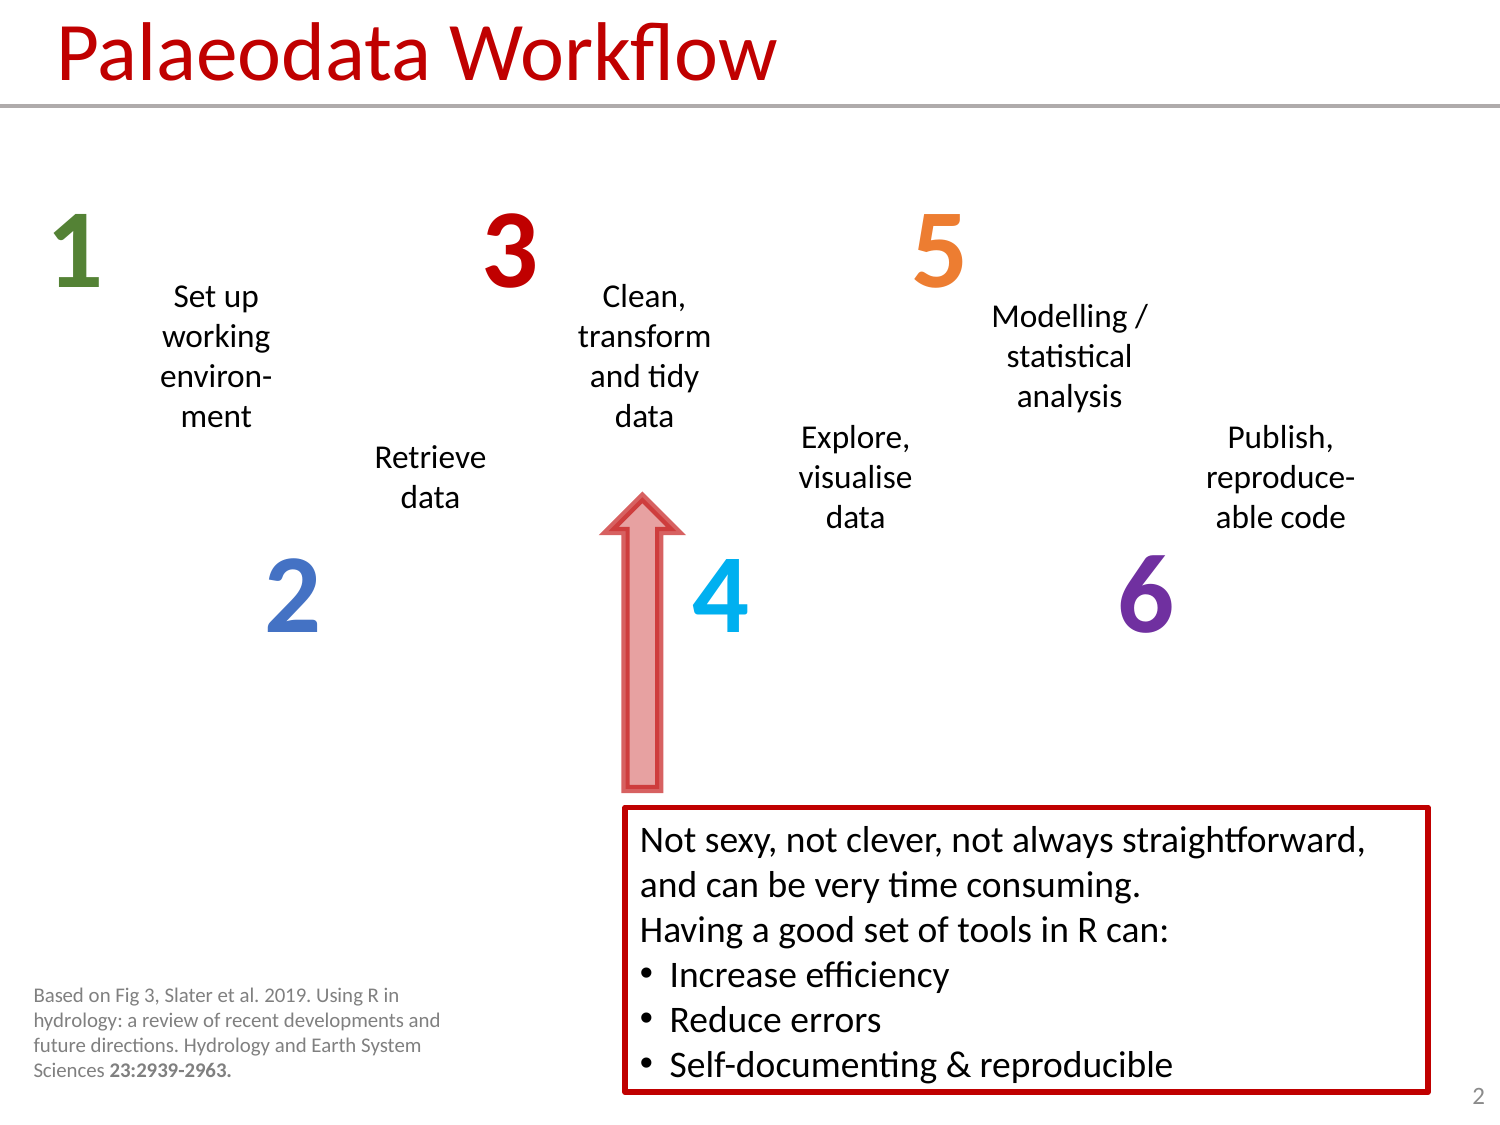

# Palaeodata Workflow
1
3
5
Set up working environ-ment
Clean, transform and tidy data
Modelling / statistical analysis
Retrieve data
Explore, visualise data
Publish, reproduce-able code
2
4
6

Not sexy, not clever, not always straightforward, and can be very time consuming.
Having a good set of tools in R can:
Increase efficiency
Reduce errors
Self-documenting & reproducible
Based on Fig 3, Slater et al. 2019. Using R in hydrology: a review of recent developments and future directions. Hydrology and Earth System Sciences 23:2939-2963.
2